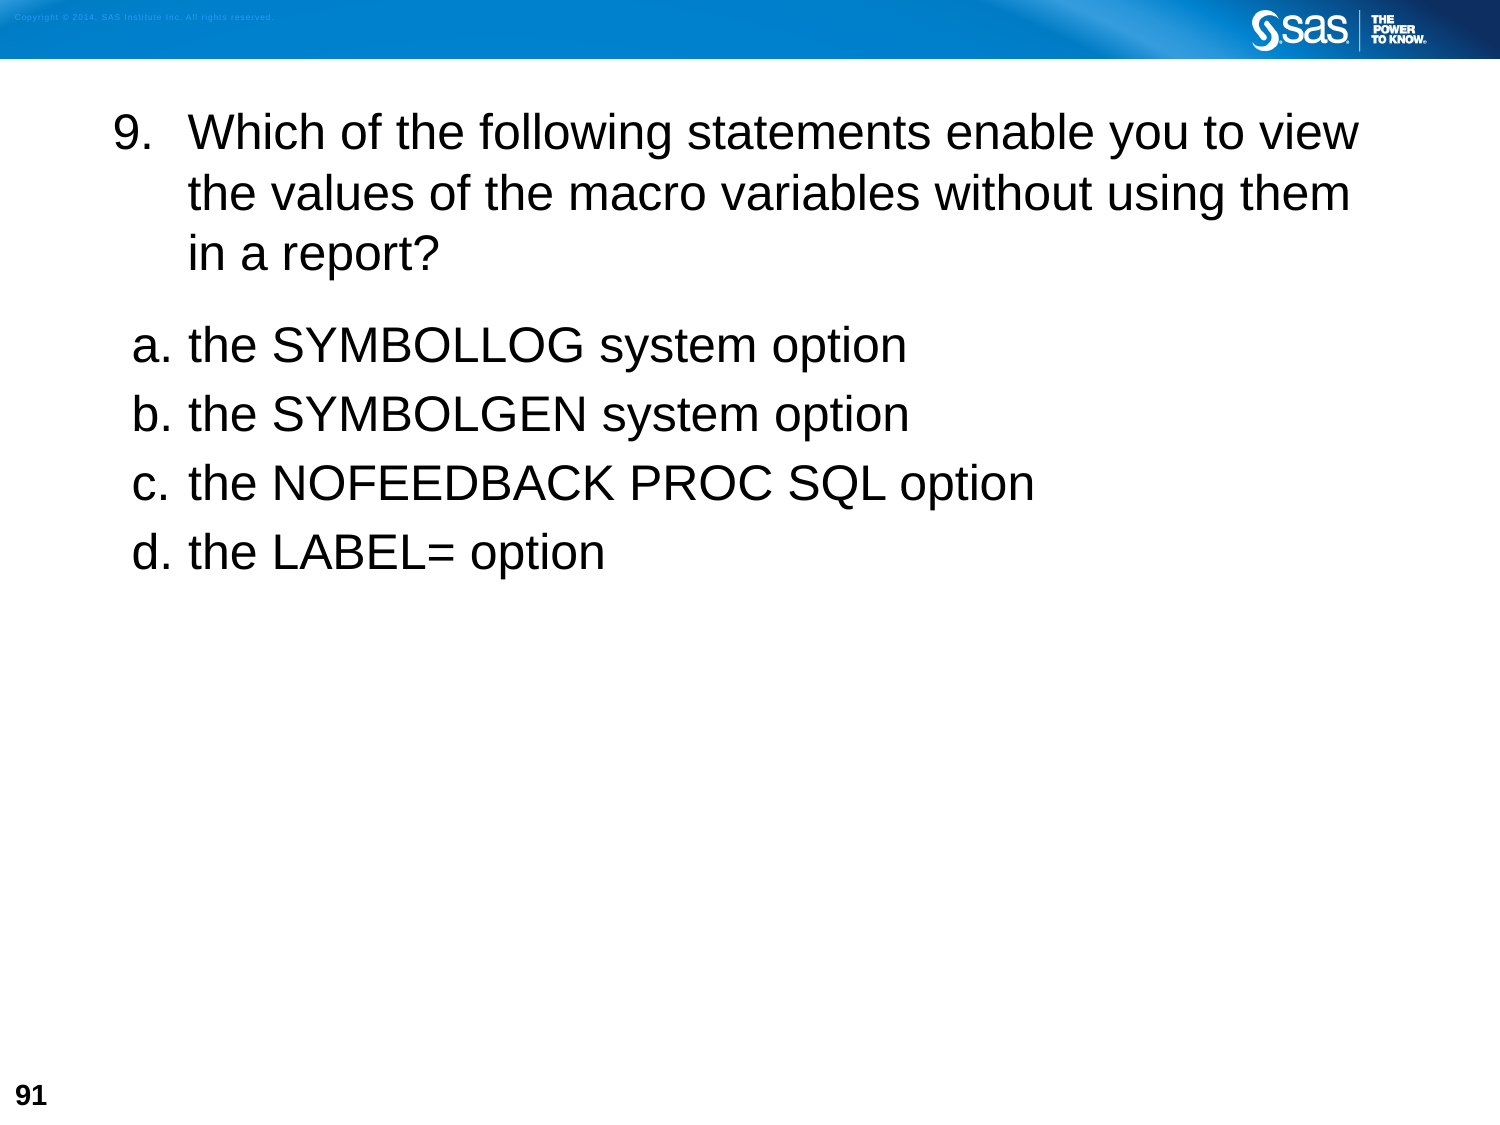

Which of the following statements enable you to view the values of the macro variables without using them in a report?

the SYMBOLLOG system option
the SYMBOLGEN system option
the NOFEEDBACK PROC SQL option
the LABEL= option